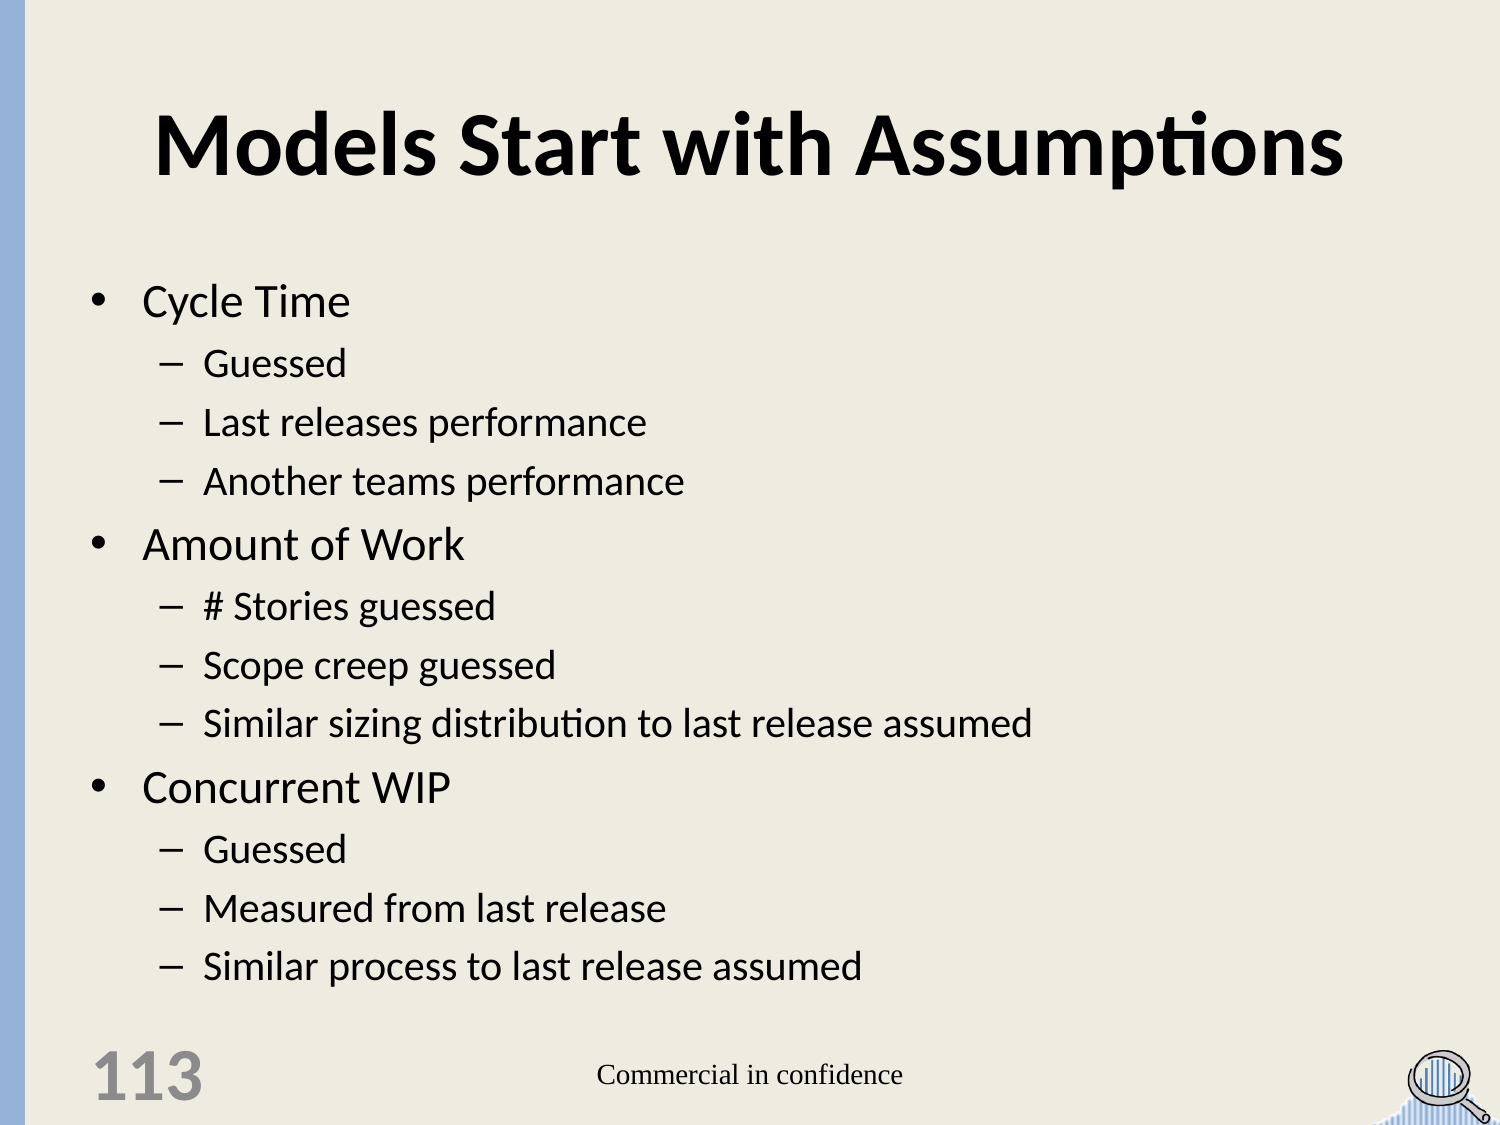

# Models Start with Assumptions
Cycle Time
Guessed
Last releases performance
Another teams performance
Amount of Work
# Stories guessed
Scope creep guessed
Similar sizing distribution to last release assumed
Concurrent WIP
Guessed
Measured from last release
Similar process to last release assumed
113
Commercial in confidence